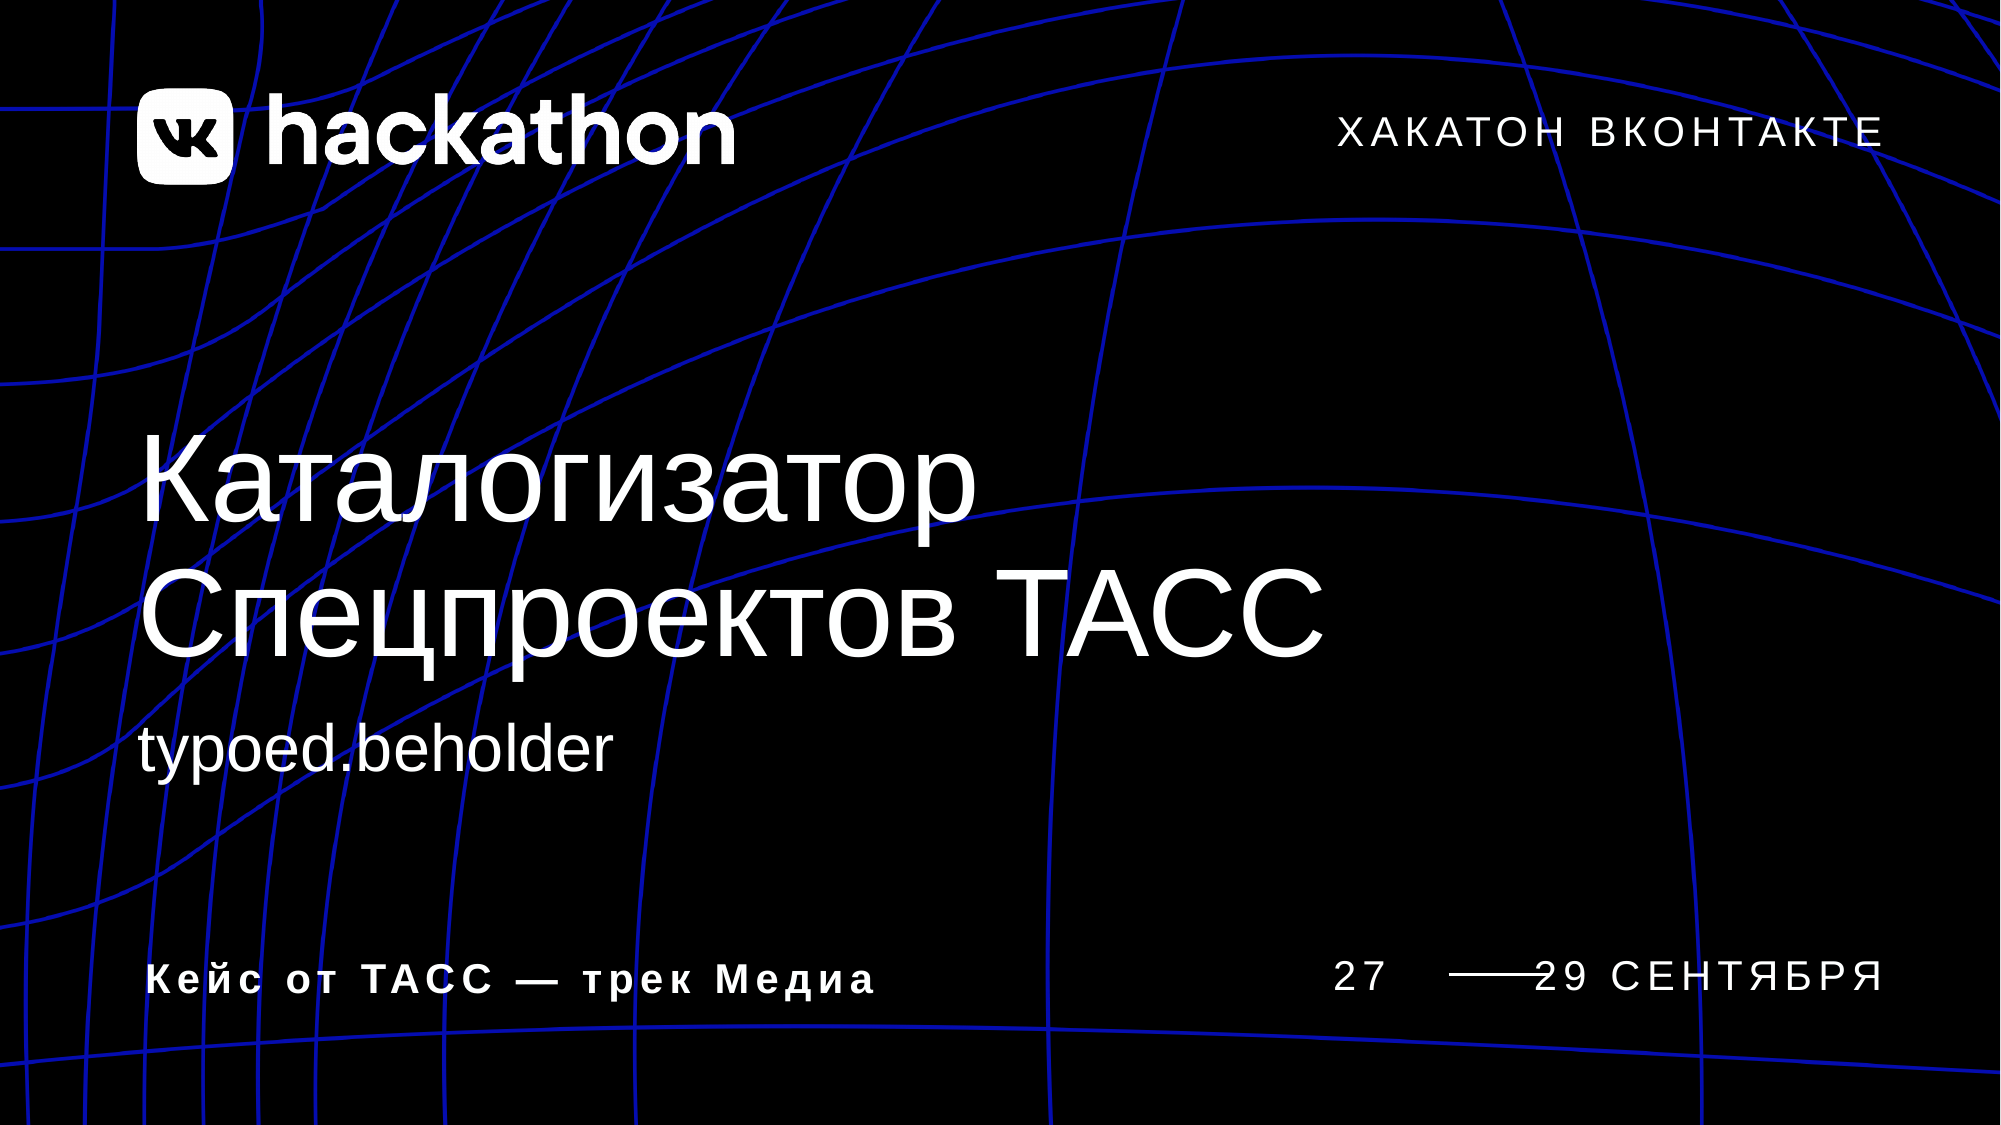

# Каталогизатор Спецпроектов ТАСС
typoed.beholder
Кейс от ТАСС — трек Медиа